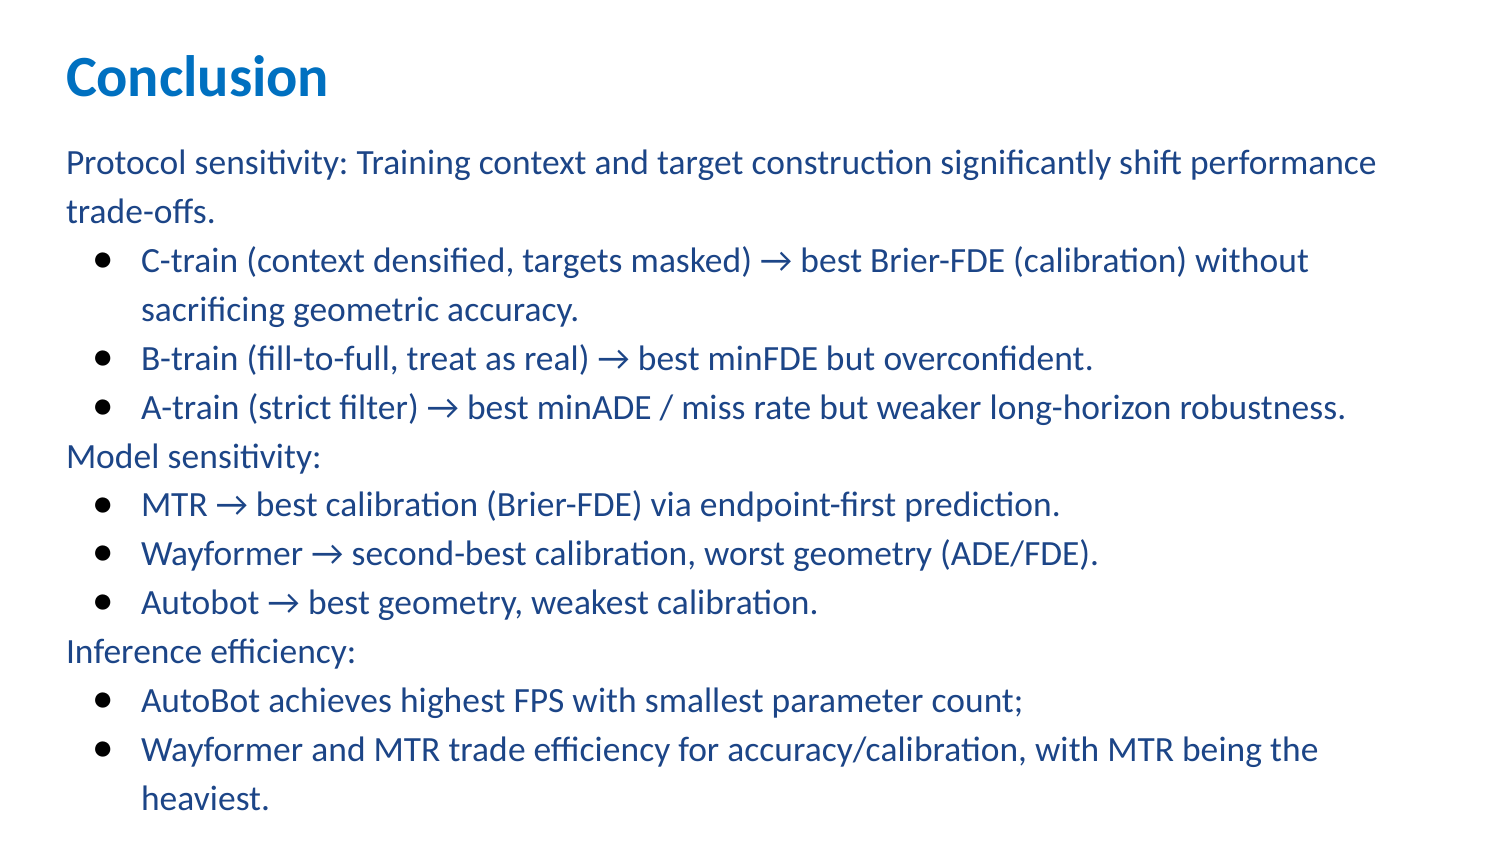

# Conclusion
Protocol sensitivity: Training context and target construction significantly shift performance trade-offs.
C-train (context densified, targets masked) → best Brier-FDE (calibration) without sacrificing geometric accuracy.
B-train (fill-to-full, treat as real) → best minFDE but overconfident.
A-train (strict filter) → best minADE / miss rate but weaker long-horizon robustness.
Model sensitivity:
MTR → best calibration (Brier-FDE) via endpoint-first prediction.
Wayformer → second-best calibration, worst geometry (ADE/FDE).
Autobot → best geometry, weakest calibration.
Inference efficiency:
AutoBot achieves highest FPS with smallest parameter count;
Wayformer and MTR trade efficiency for accuracy/calibration, with MTR being the heaviest.